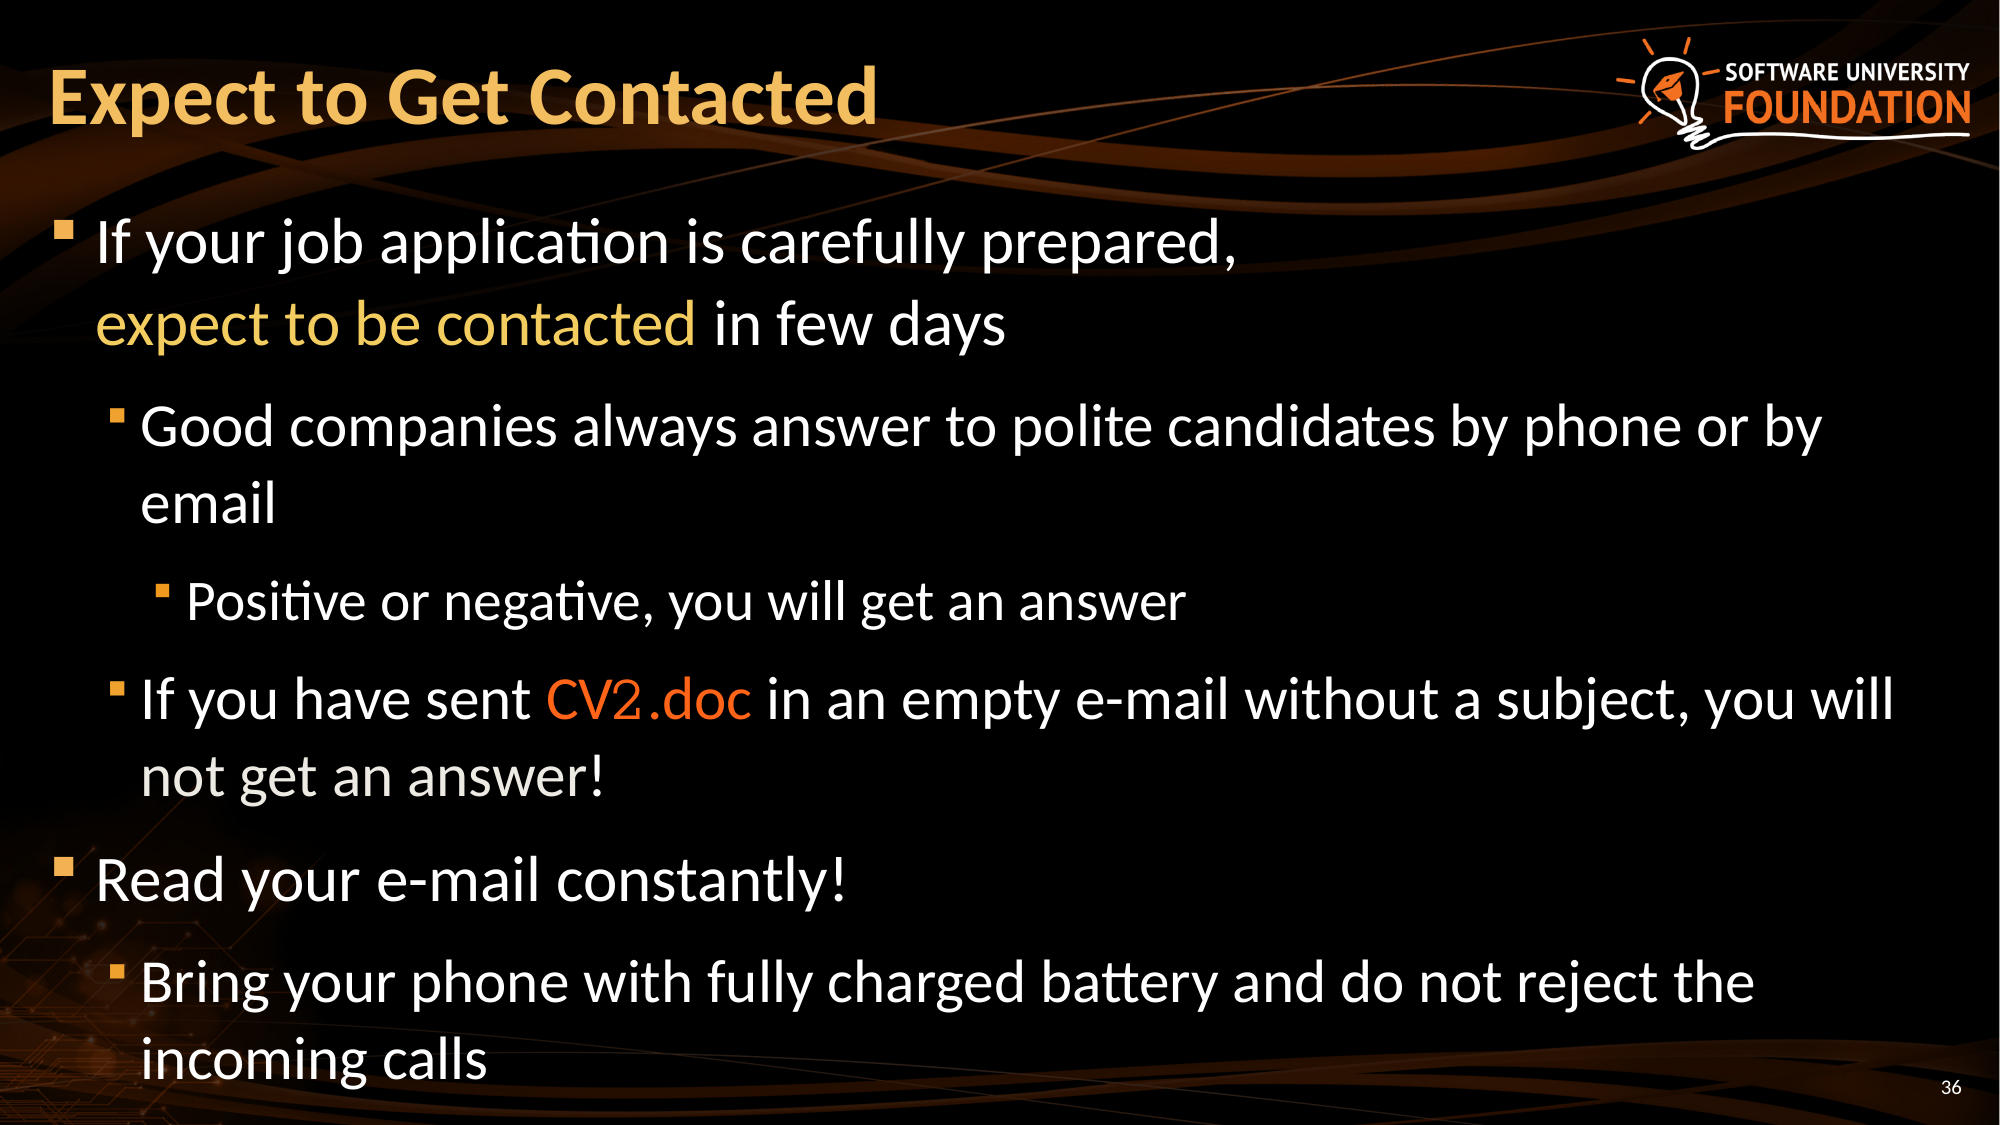

# Expect to Get Contacted
If your job application is carefully prepared,
expect to be contacted in few days
Good companies always answer to polite candidates by phone or by email
Positive or negative, you will get an answer
If you have sent CV2.doc in an empty e-mail without a subject, you will not get an answer!
Read your e-mail constantly!
Bring your phone with fully charged battery and do not reject the incoming calls
36